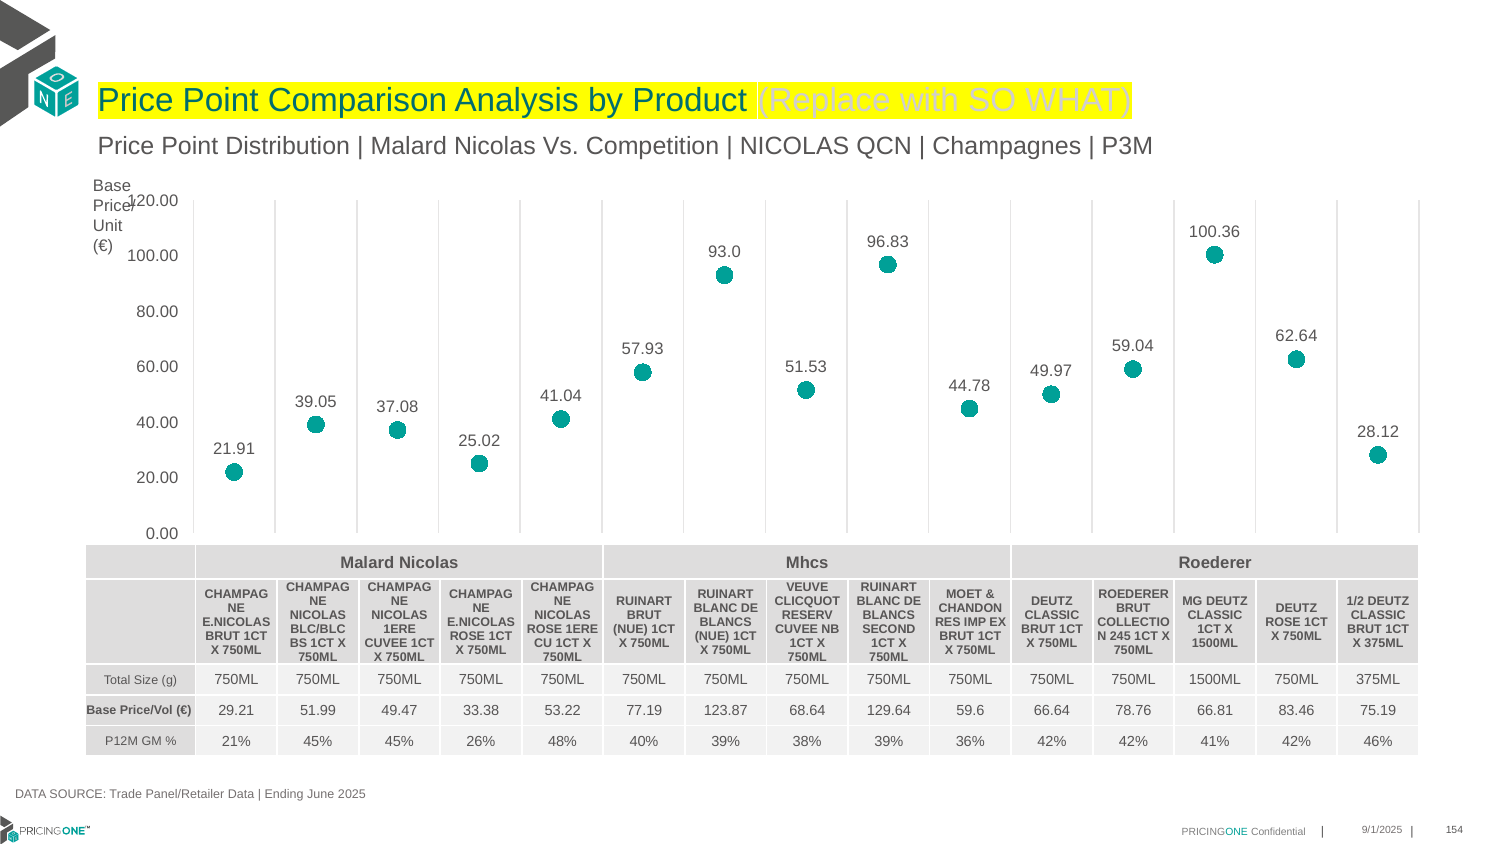

# Price Point Comparison Analysis by Product (Replace with SO WHAT)
Price Point Distribution | Malard Nicolas Vs. Competition | NICOLAS QCN | Champagnes | P3M
Base Price/Unit (€)

### Chart

| Category | Base Price/Unit |
|---|---|
| CHAMPAGNE E.NICOLAS BRUT 1CT X 750ML | 21.91 |
| CHAMPAGNE NICOLAS BLC/BLC BS 1CT X 750ML | 39.05 |
| CHAMPAGNE NICOLAS 1ERE CUVEE 1CT X 750ML | 37.08 |
| CHAMPAGNE E.NICOLAS ROSE 1CT X 750ML | 25.02 |
| CHAMPAGNE NICOLAS ROSE 1ERE CU 1CT X 750ML | 41.04 |
| RUINART BRUT (NUE) 1CT X 750ML | 57.93 |
| RUINART BLANC DE BLANCS (NUE) 1CT X 750ML | 93.0 |
| VEUVE CLICQUOT RESERV CUVEE NB 1CT X 750ML | 51.53 |
| RUINART BLANC DE BLANCS SECOND 1CT X 750ML | 96.83 |
| MOET & CHANDON RES IMP EX BRUT 1CT X 750ML | 44.78 |
| DEUTZ CLASSIC BRUT 1CT X 750ML | 49.97 |
| ROEDERER BRUT COLLECTION 245 1CT X 750ML | 59.04 |
| MG DEUTZ CLASSIC 1CT X 1500ML | 100.36 |
| DEUTZ ROSE 1CT X 750ML | 62.64 |
| 1/2 DEUTZ CLASSIC BRUT 1CT X 375ML | 28.12 |
|  | Malard Nicolas | Malard Nicolas | Malard Nicolas | Malard Nicolas | Malard Nicolas | Mhcs | Mhcs | Mhcs | Mhcs | Mhcs | Roederer | Roederer | Roederer | Roederer | Roederer |
| --- | --- | --- | --- | --- | --- | --- | --- | --- | --- | --- | --- | --- | --- | --- | --- |
|  | CHAMPAGNE E.NICOLAS BRUT 1CT X 750ML | CHAMPAGNE NICOLAS BLC/BLC BS 1CT X 750ML | CHAMPAGNE NICOLAS 1ERE CUVEE 1CT X 750ML | CHAMPAGNE E.NICOLAS ROSE 1CT X 750ML | CHAMPAGNE NICOLAS ROSE 1ERE CU 1CT X 750ML | RUINART BRUT (NUE) 1CT X 750ML | RUINART BLANC DE BLANCS (NUE) 1CT X 750ML | VEUVE CLICQUOT RESERV CUVEE NB 1CT X 750ML | RUINART BLANC DE BLANCS SECOND 1CT X 750ML | MOET & CHANDON RES IMP EX BRUT 1CT X 750ML | DEUTZ CLASSIC BRUT 1CT X 750ML | ROEDERER BRUT COLLECTION 245 1CT X 750ML | MG DEUTZ CLASSIC 1CT X 1500ML | DEUTZ ROSE 1CT X 750ML | 1/2 DEUTZ CLASSIC BRUT 1CT X 375ML |
| Total Size (g) | 750ML | 750ML | 750ML | 750ML | 750ML | 750ML | 750ML | 750ML | 750ML | 750ML | 750ML | 750ML | 1500ML | 750ML | 375ML |
| Base Price/Vol (€) | 29.21 | 51.99 | 49.47 | 33.38 | 53.22 | 77.19 | 123.87 | 68.64 | 129.64 | 59.6 | 66.64 | 78.76 | 66.81 | 83.46 | 75.19 |
| P12M GM % | 21% | 45% | 45% | 26% | 48% | 40% | 39% | 38% | 39% | 36% | 42% | 42% | 41% | 42% | 46% |
DATA SOURCE: Trade Panel/Retailer Data | Ending June 2025

9/1/2025
154